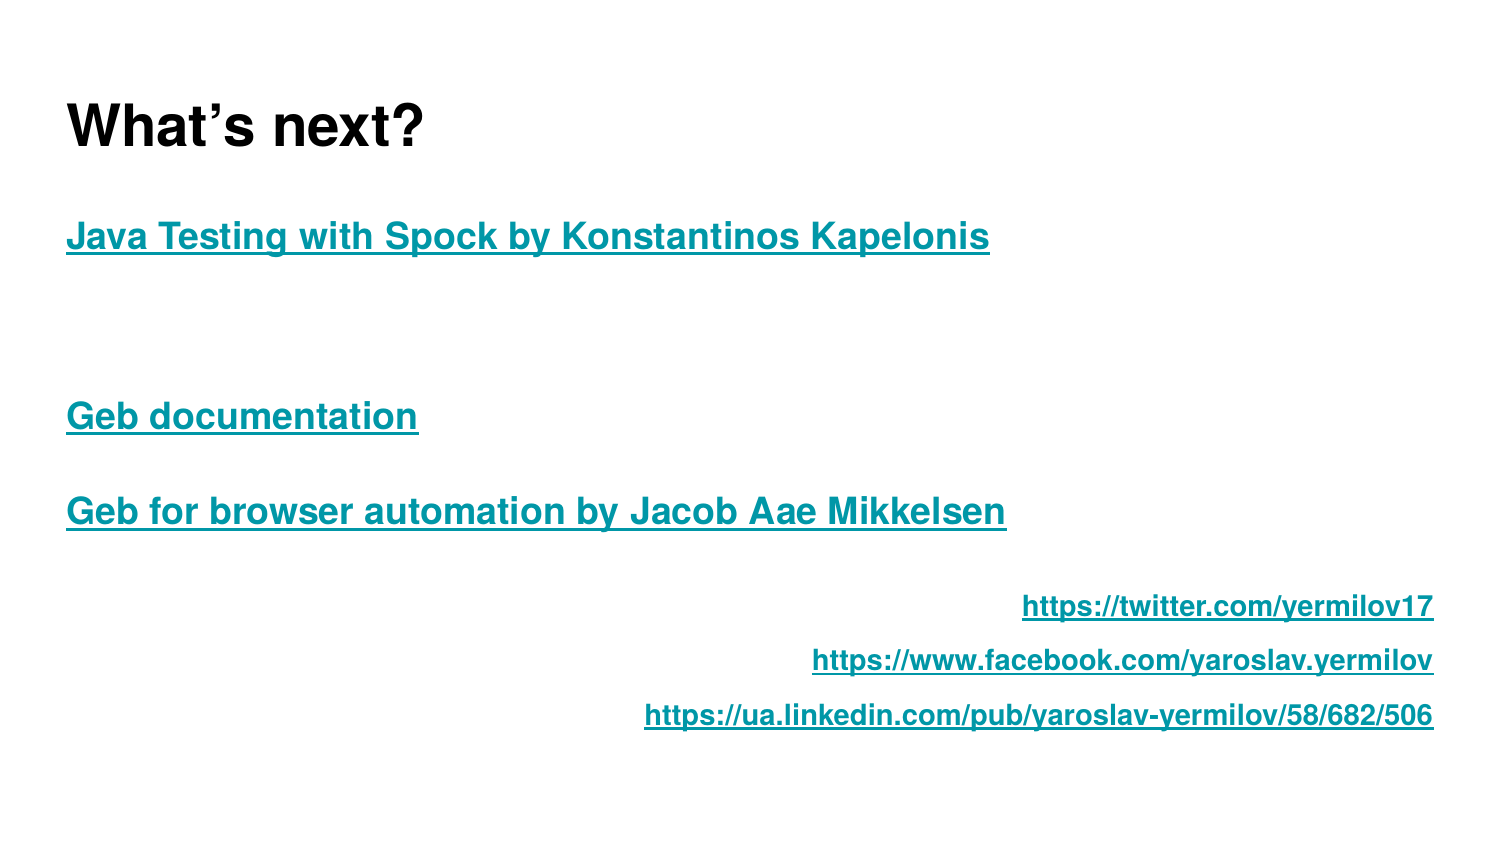

# What’s next?
Java Testing with Spock by Konstantinos Kapelonis

Geb documentation
Geb for browser automation by Jacob Aae Mikkelsen
https://twitter.com/yermilov17
https://www.facebook.com/yaroslav.yermilov
https://ua.linkedin.com/pub/yaroslav-yermilov/58/682/506